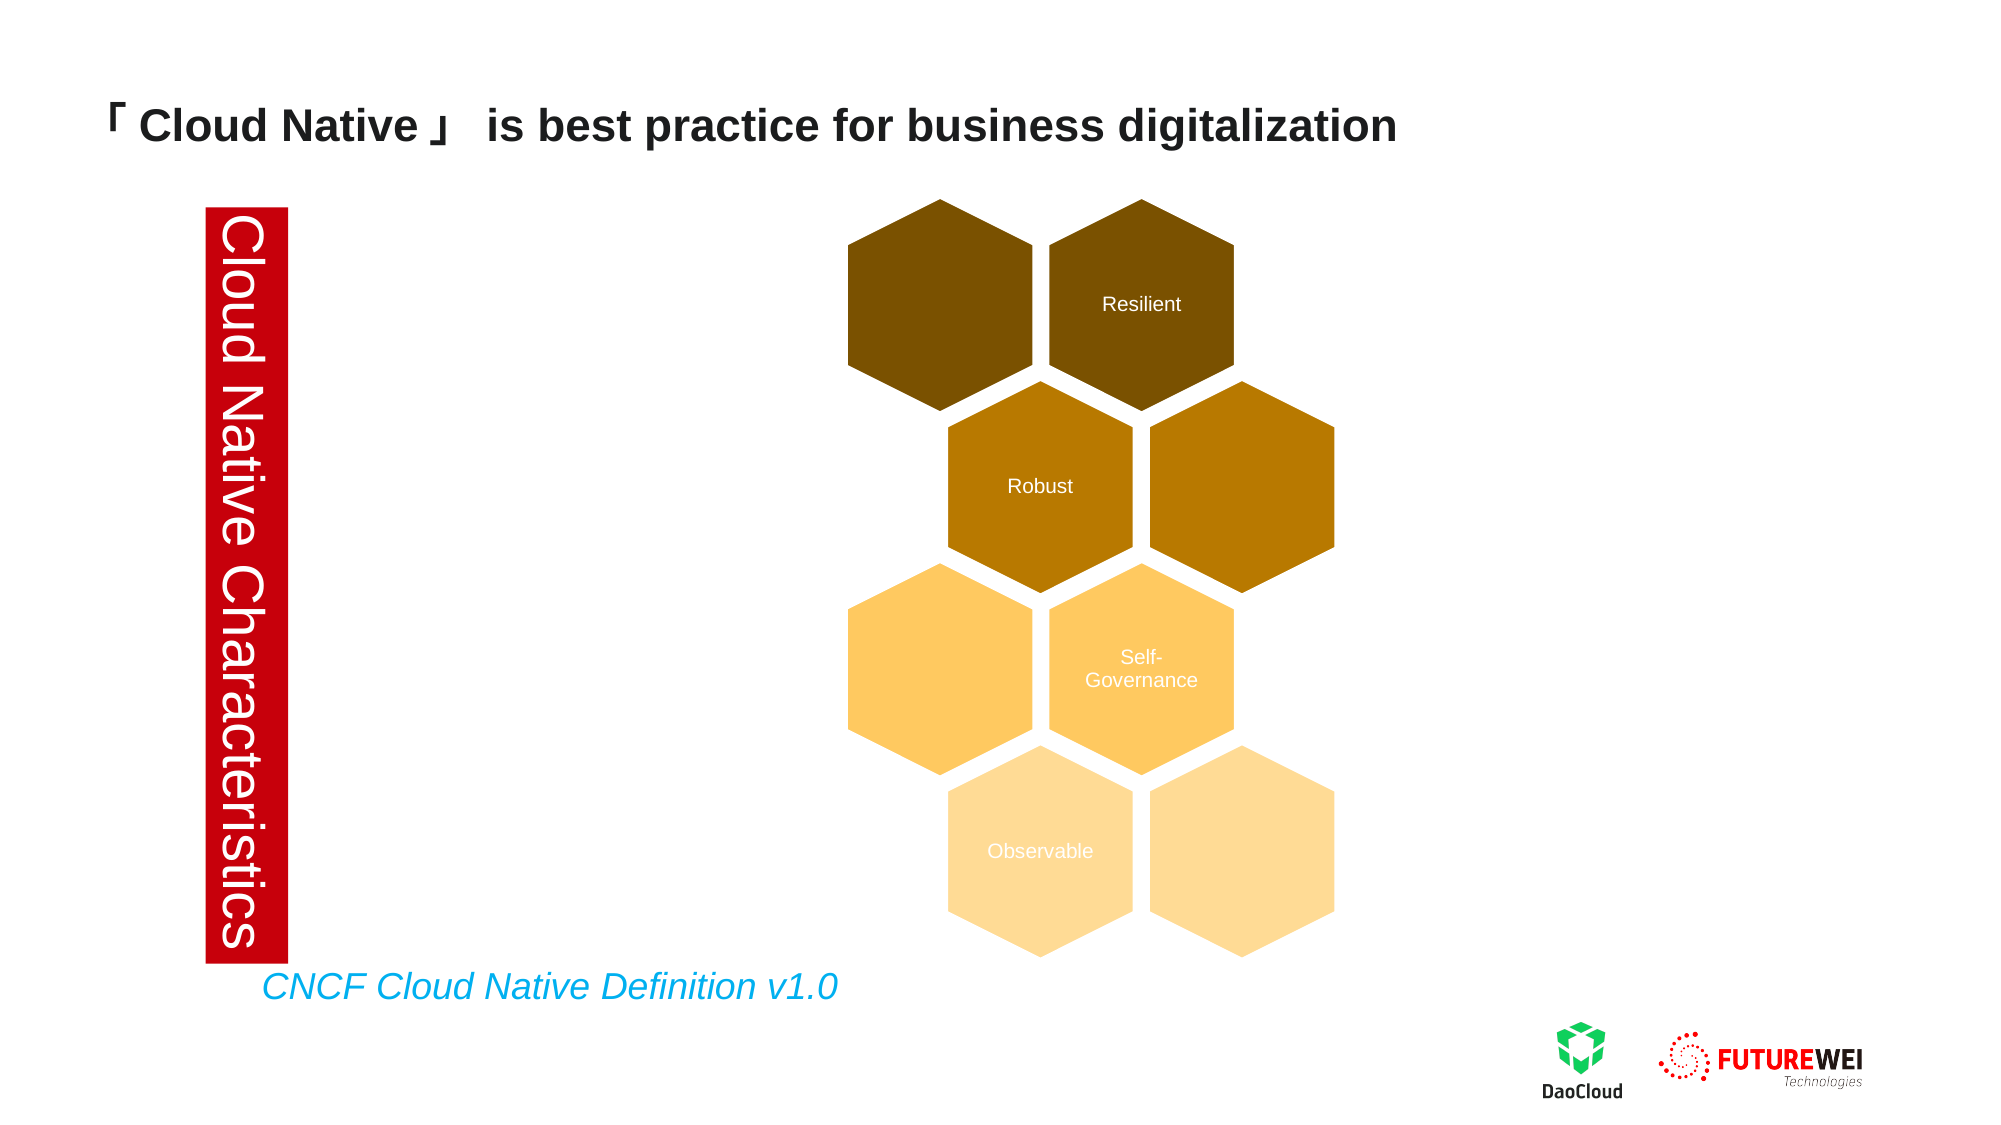

「Cloud Native」is best practice for business digitalization
Resilient

Robust

Self-Governance

Observable

Cloud Native Characteristics
CNCF Cloud Native Definition v1.0